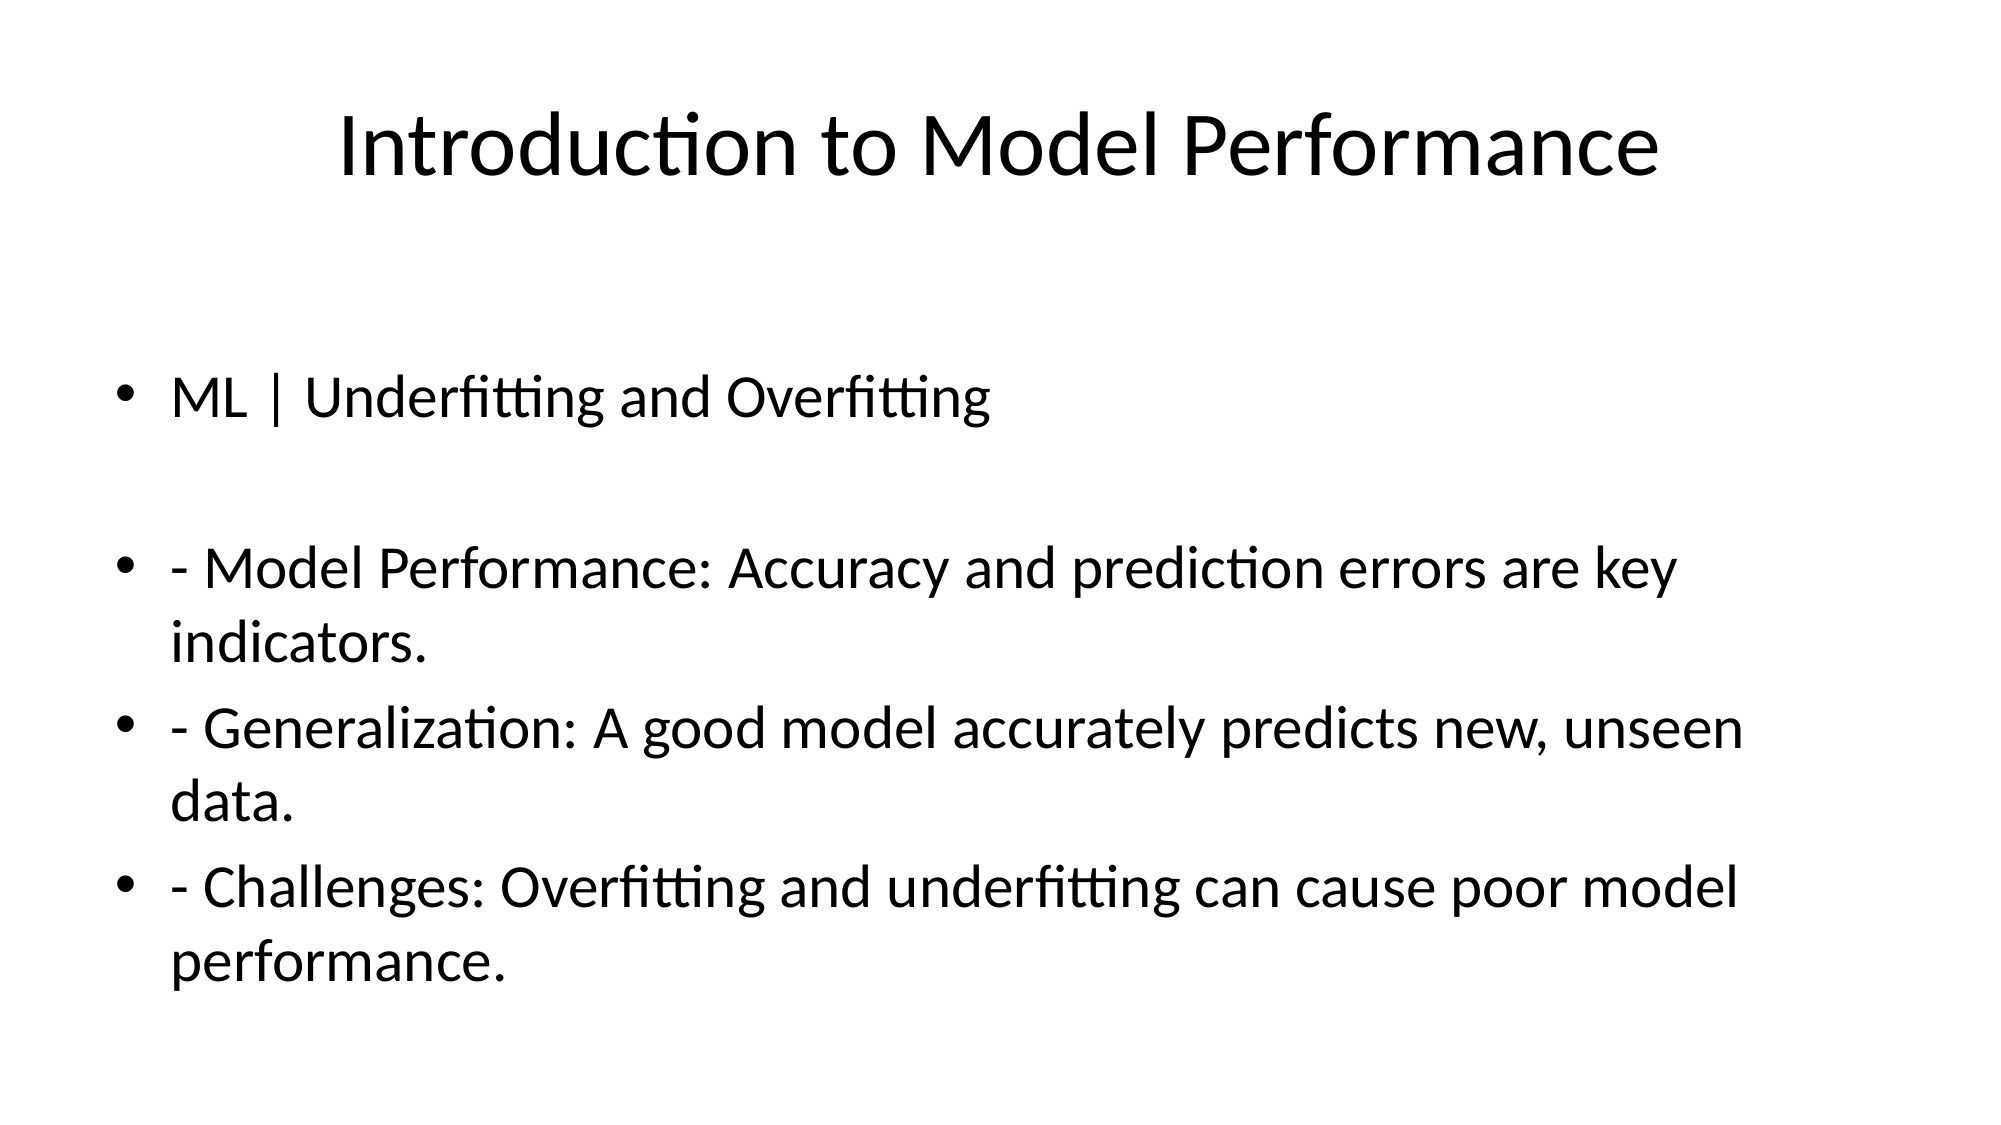

# Introduction to Model Performance

ML | Underfitting and Overfitting

- Model Performance: Accuracy and prediction errors are key indicators.
- Generalization: A good model accurately predicts new, unseen data.
- Challenges: Overfitting and underfitting can cause poor model performance.